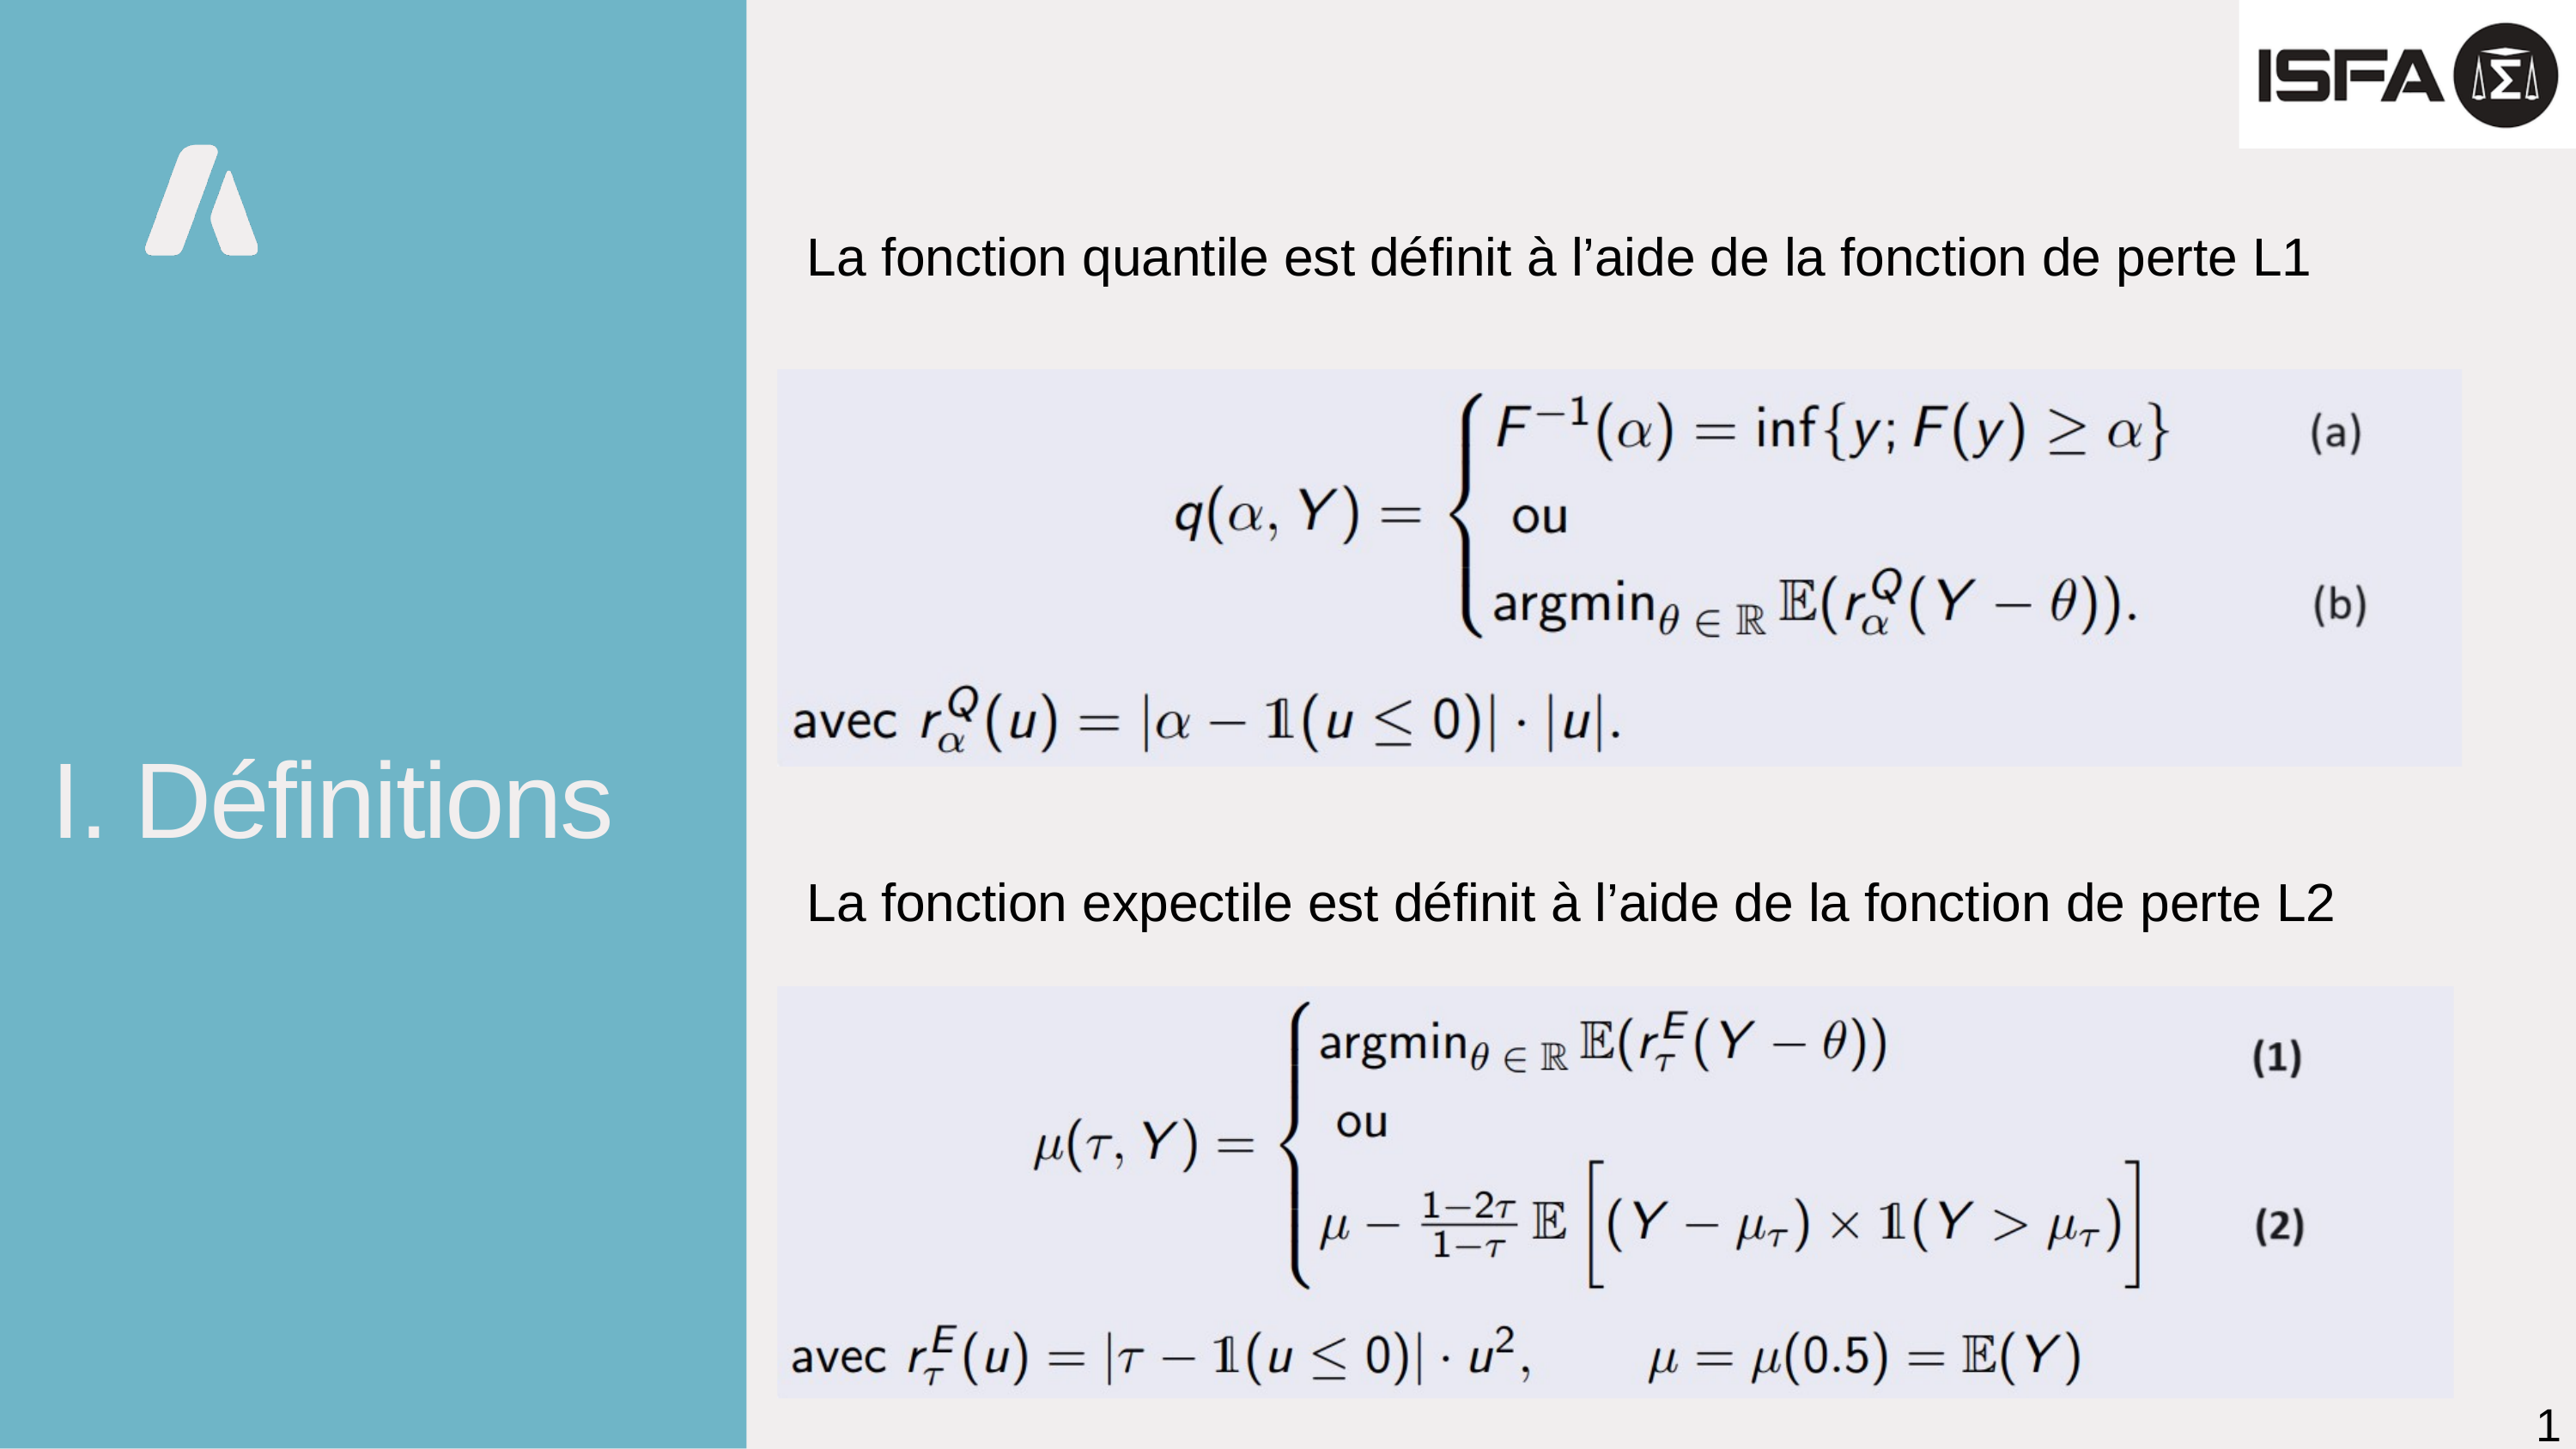

La fonction quantile est définit à l’aide de la fonction de perte L1

I. Définitions

  La fonction expectile est définit à l’aide de la fonction de perte L2

14